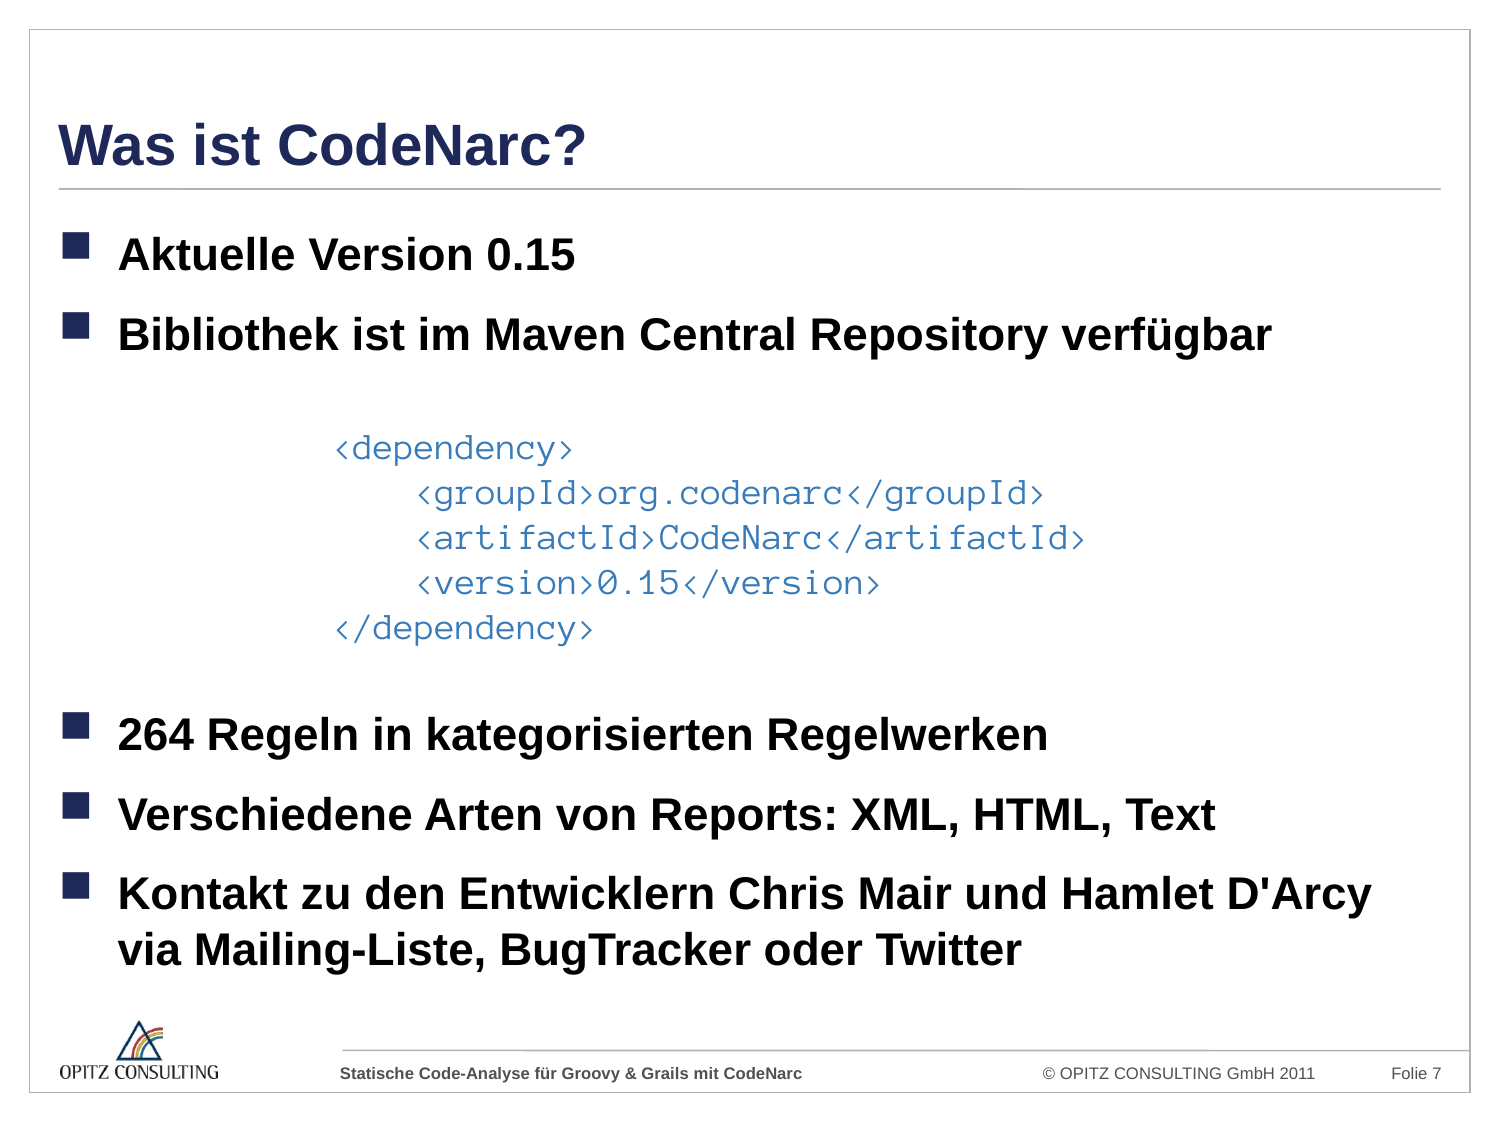

# Was ist CodeNarc?
Aktuelle Version 0.15
Bibliothek ist im Maven Central Repository verfügbar

264 Regeln in kategorisierten Regelwerken
Verschiedene Arten von Reports: XML, HTML, Text
Kontakt zu den Entwicklern Chris Mair und Hamlet D'Arcy via Mailing-Liste, BugTracker oder Twitter
<dependency>
    <groupId>org.codenarc</groupId>
    <artifactId>CodeNarc</artifactId>
    <version>0.15</version>
</dependency>